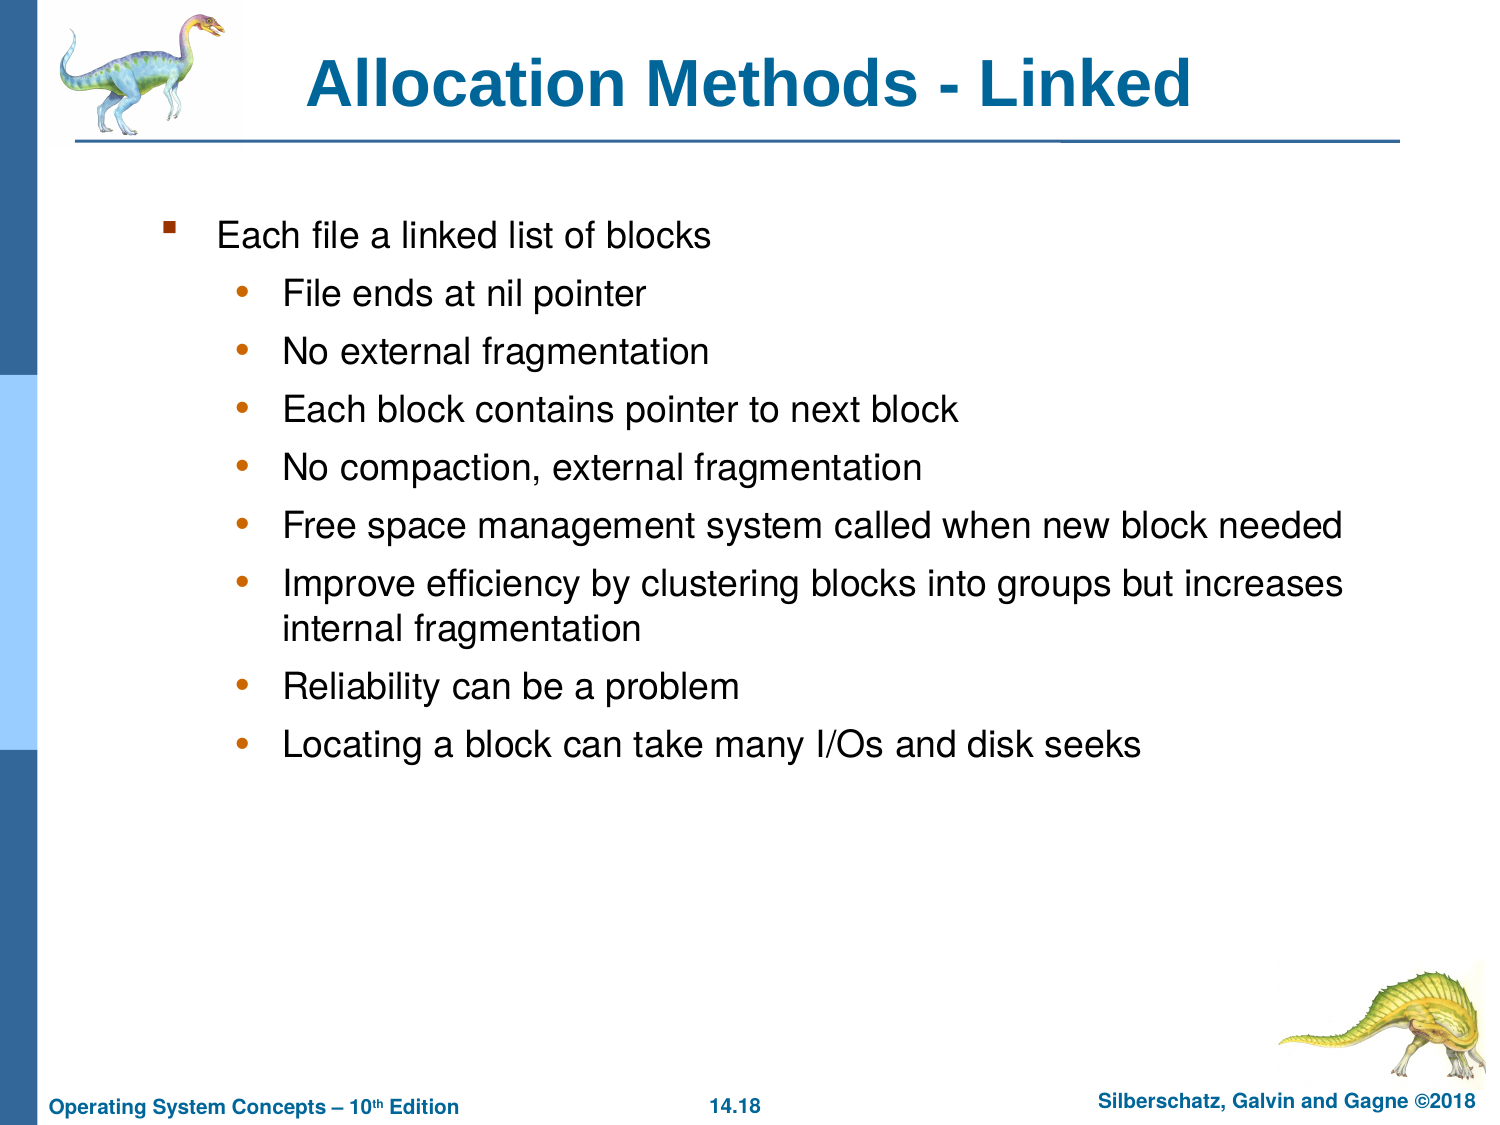

# Allocation Methods - Linked
Each file a linked list of blocks
File ends at nil pointer
No external fragmentation
Each block contains pointer to next block
No compaction, external fragmentation
Free space management system called when new block needed
Improve efficiency by clustering blocks into groups but increases internal fragmentation
Reliability can be a problem
Locating a block can take many I/Os and disk seeks